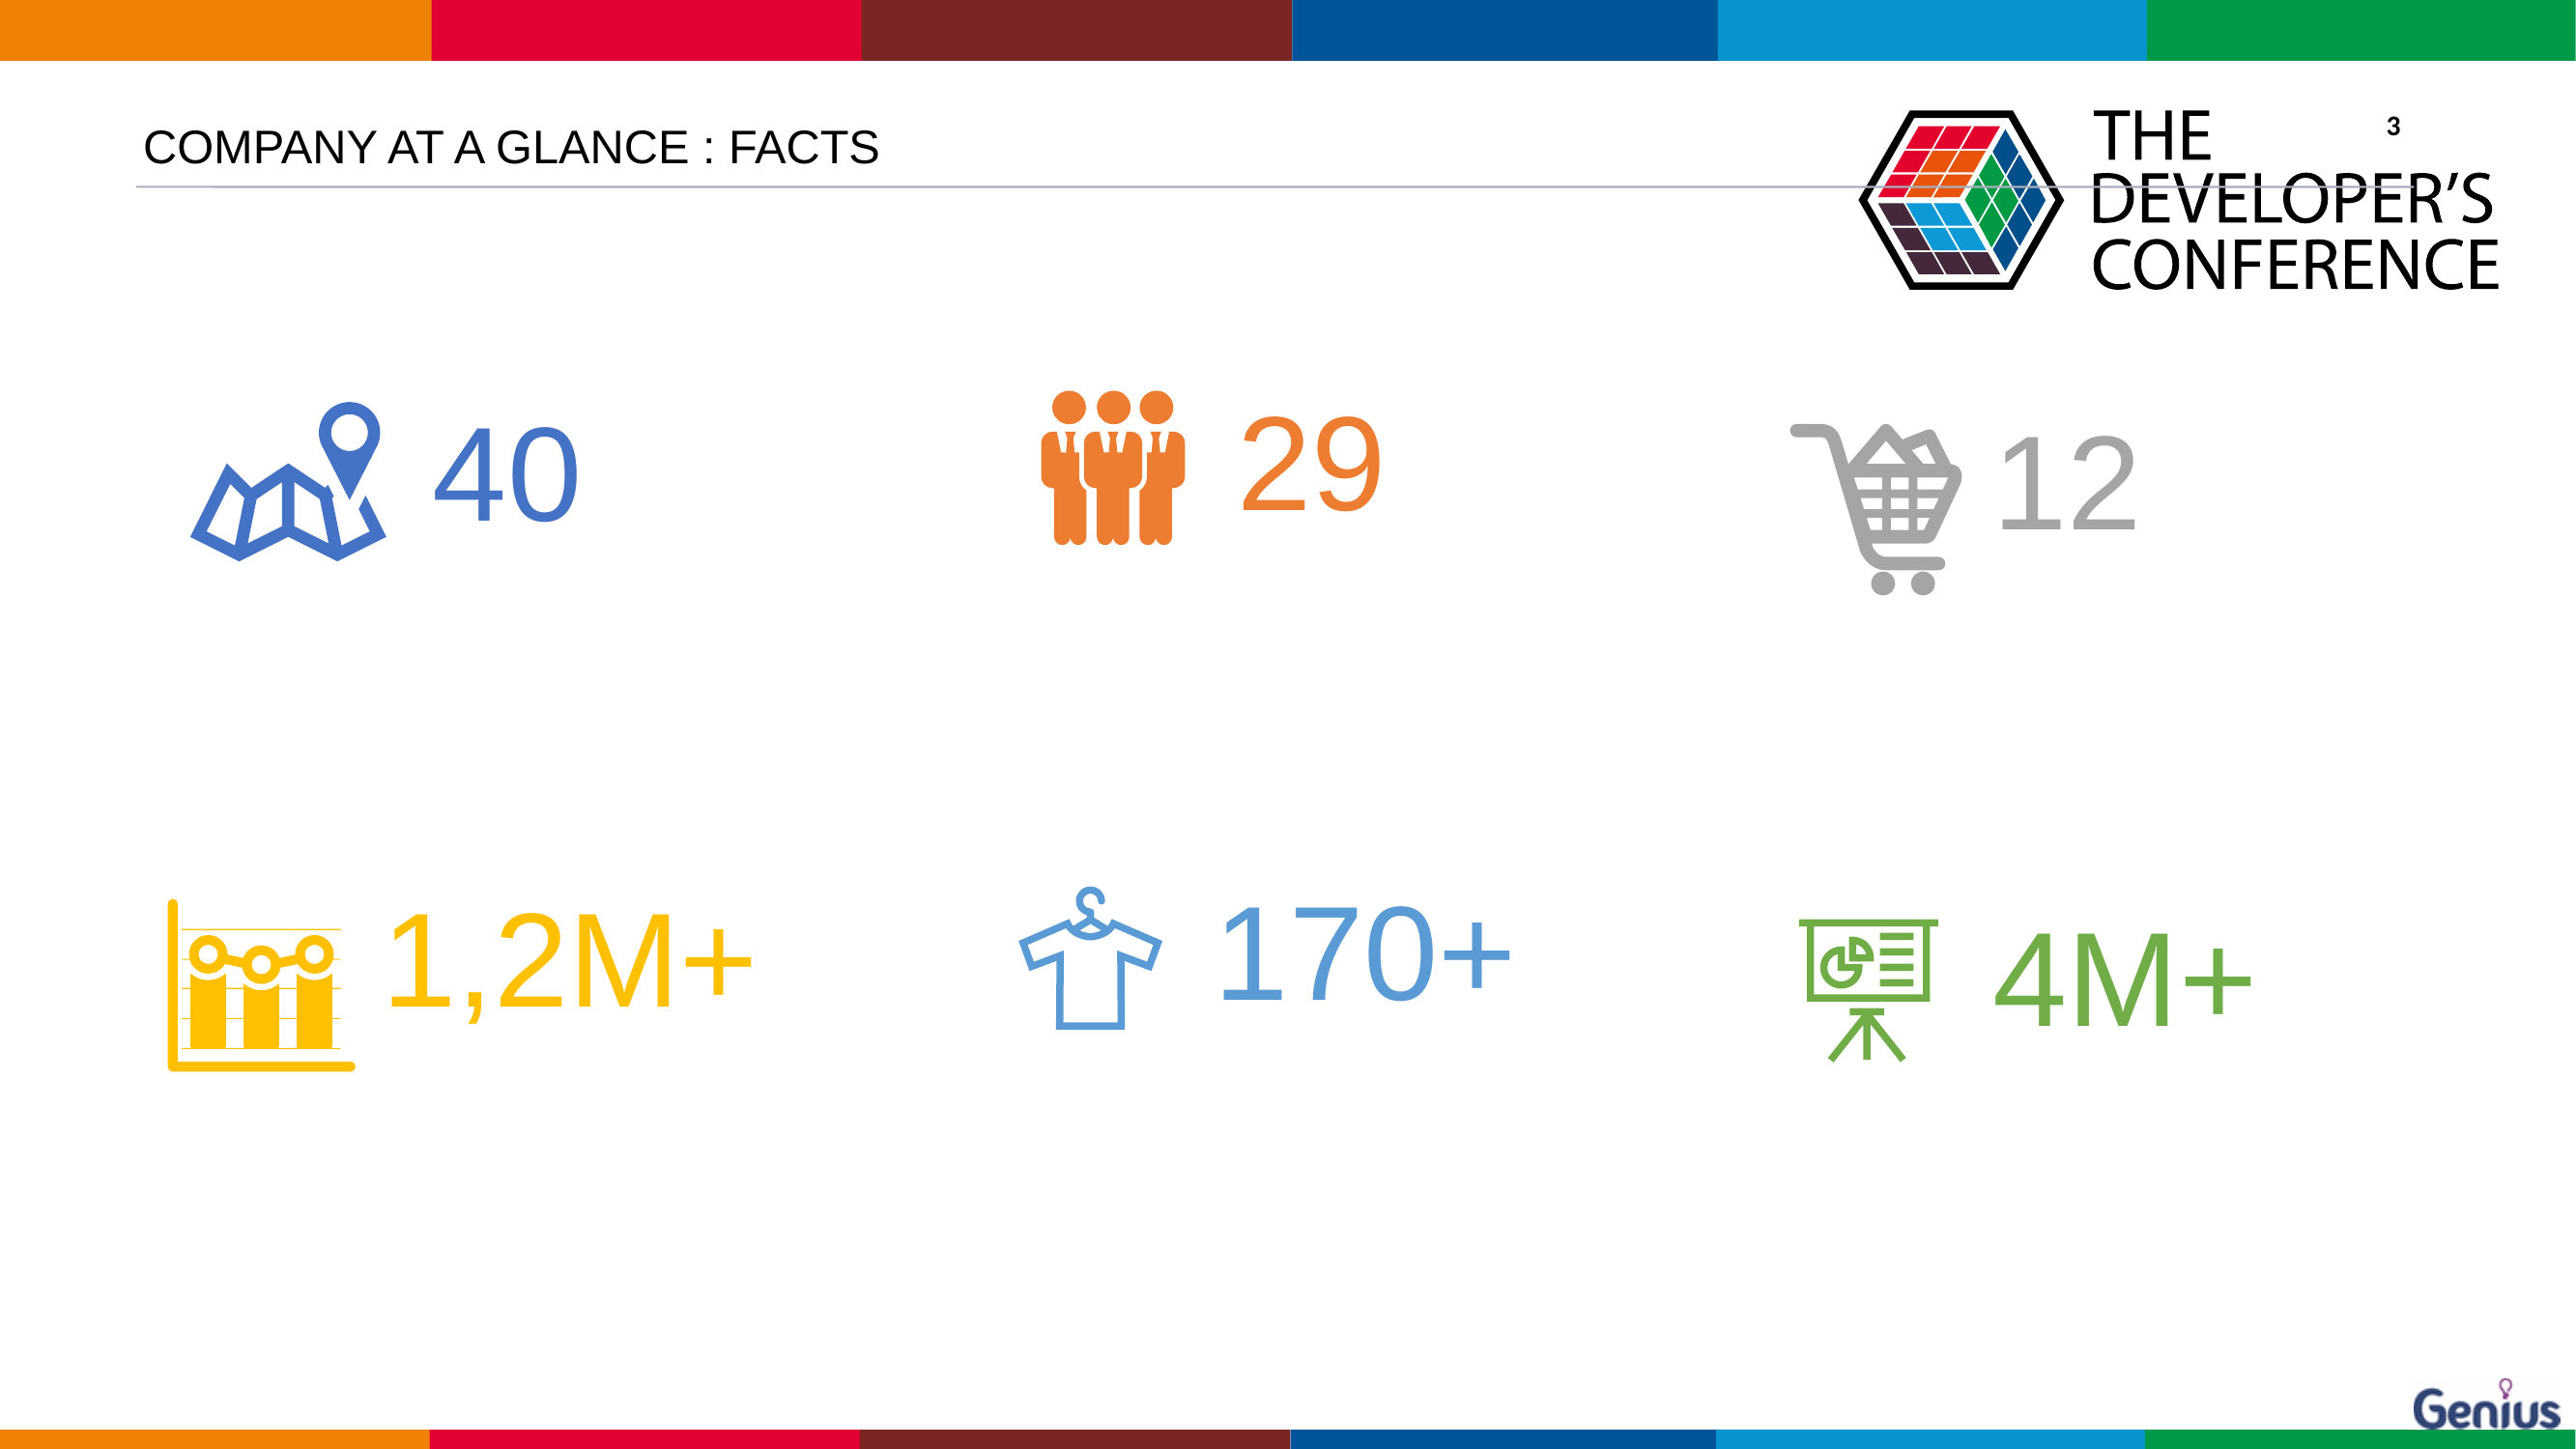

3
# Company At a Glance : Facts

29
40
12

EMPLOYEES
STATES
COUNTRIES
170+
1,2M+
4M+

CLIENTS
STUDENTS
ENROLLMENTS